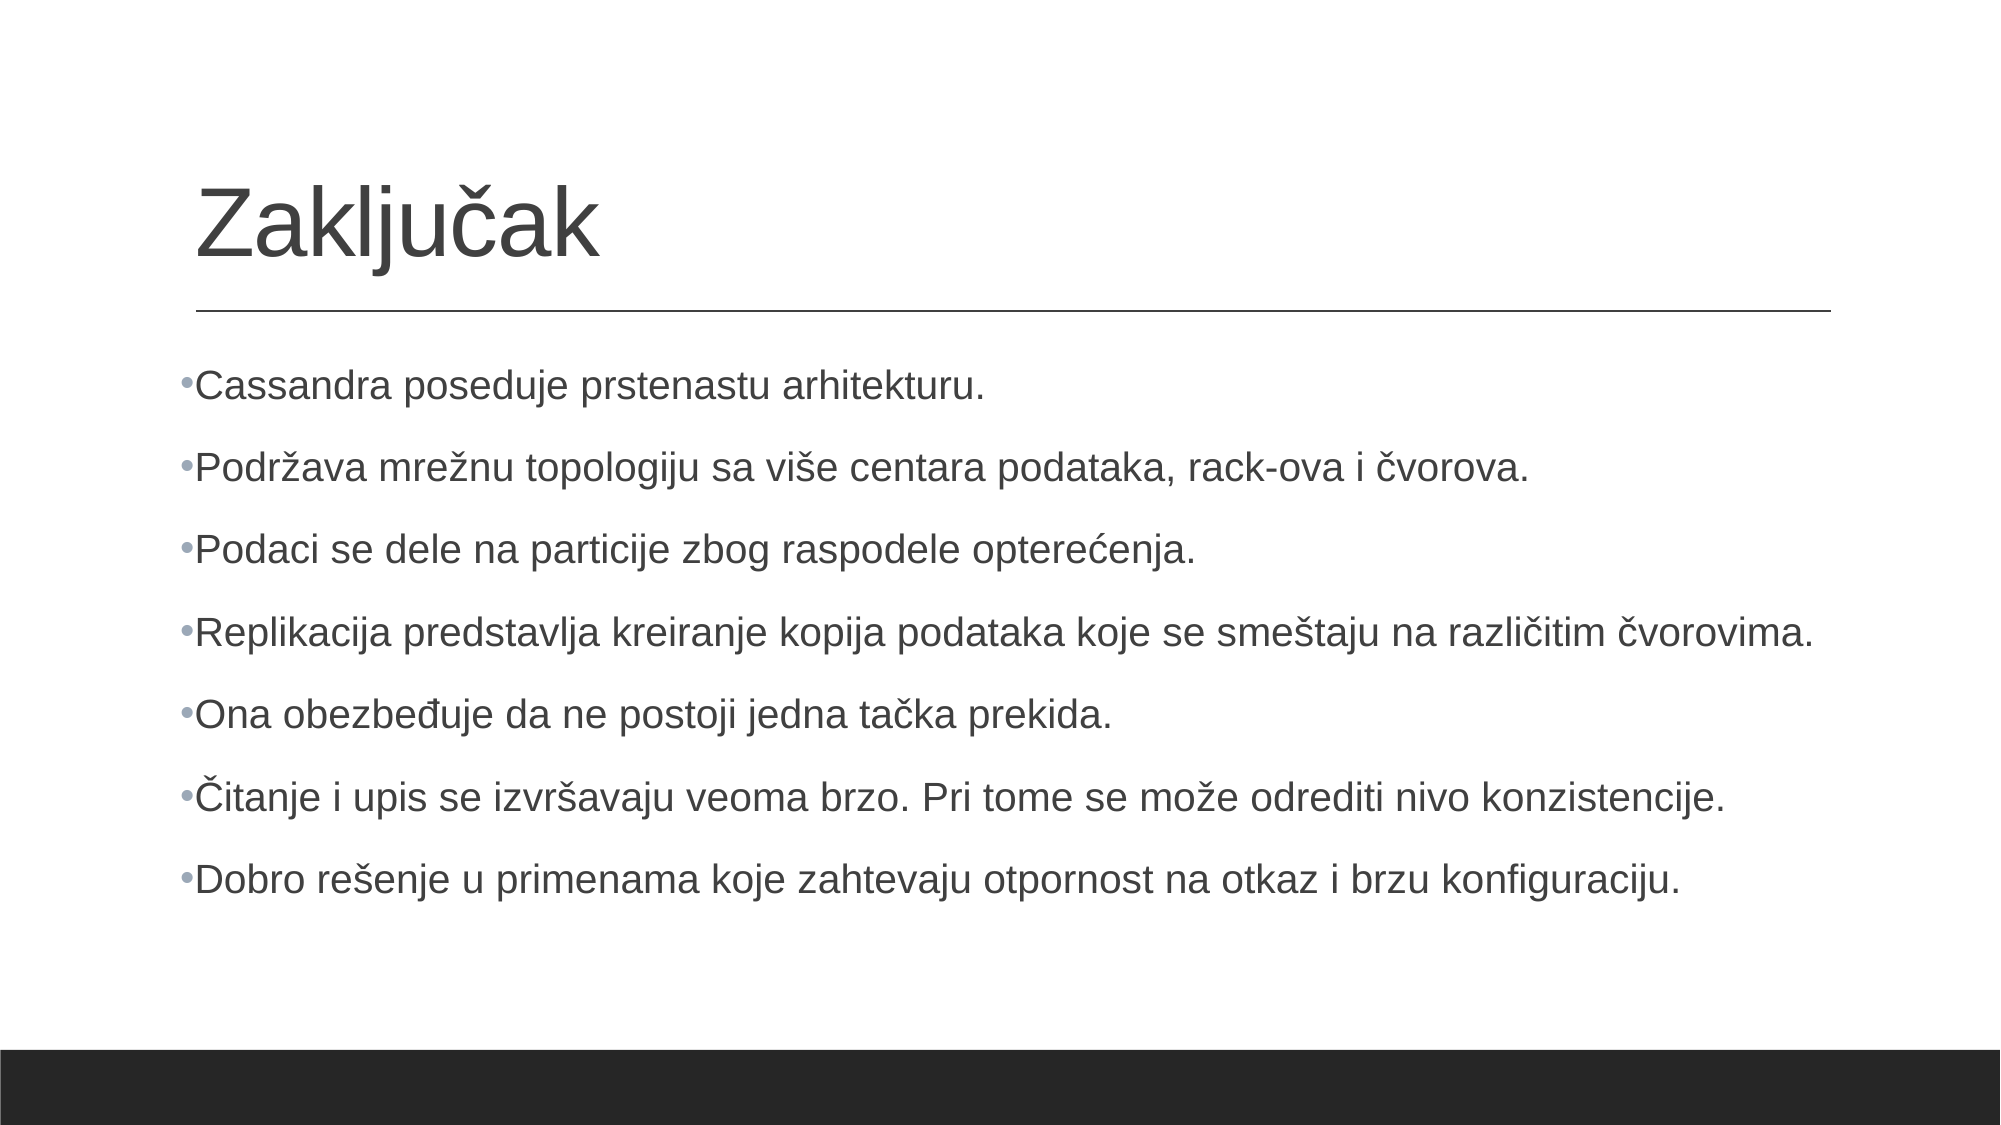

# Zaključak
Cassandra poseduje prstenastu arhitekturu.
Podržava mrežnu topologiju sa više centara podataka, rack-ova i čvorova.
Podaci se dele na particije zbog raspodele opterećenja.
Replikacija predstavlja kreiranje kopija podataka koje se smeštaju na različitim čvorovima.
Ona obezbeđuje da ne postoji jedna tačka prekida.
Čitanje i upis se izvršavaju veoma brzo. Pri tome se može odrediti nivo konzistencije.
Dobro rešenje u primenama koje zahtevaju otpornost na otkaz i brzu konfiguraciju.